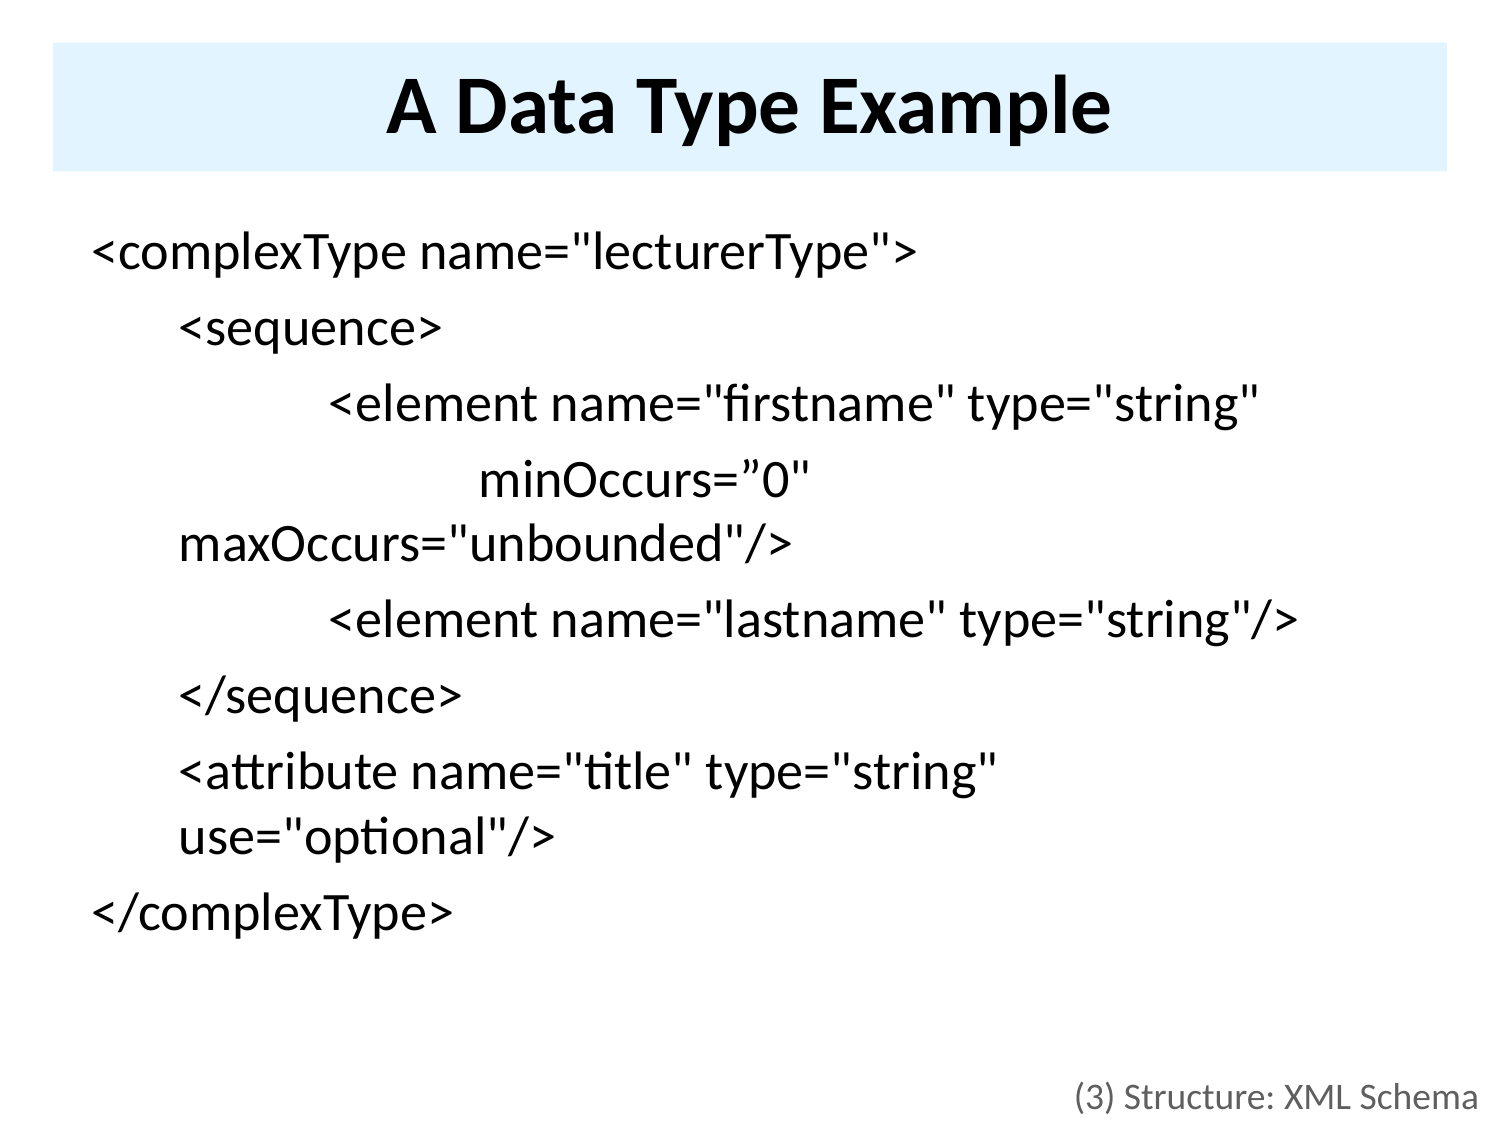

# A Data Type Example
<complexType name="lecturerType">
	<sequence>
		<element name="firstname" type="string"
			minOccurs=”0" maxOccurs="unbounded"/>
		<element name="lastname" type="string"/>
	</sequence>
	<attribute name="title" type="string" 	use="optional"/>
</complexType>
(3) Structure: XML Schema